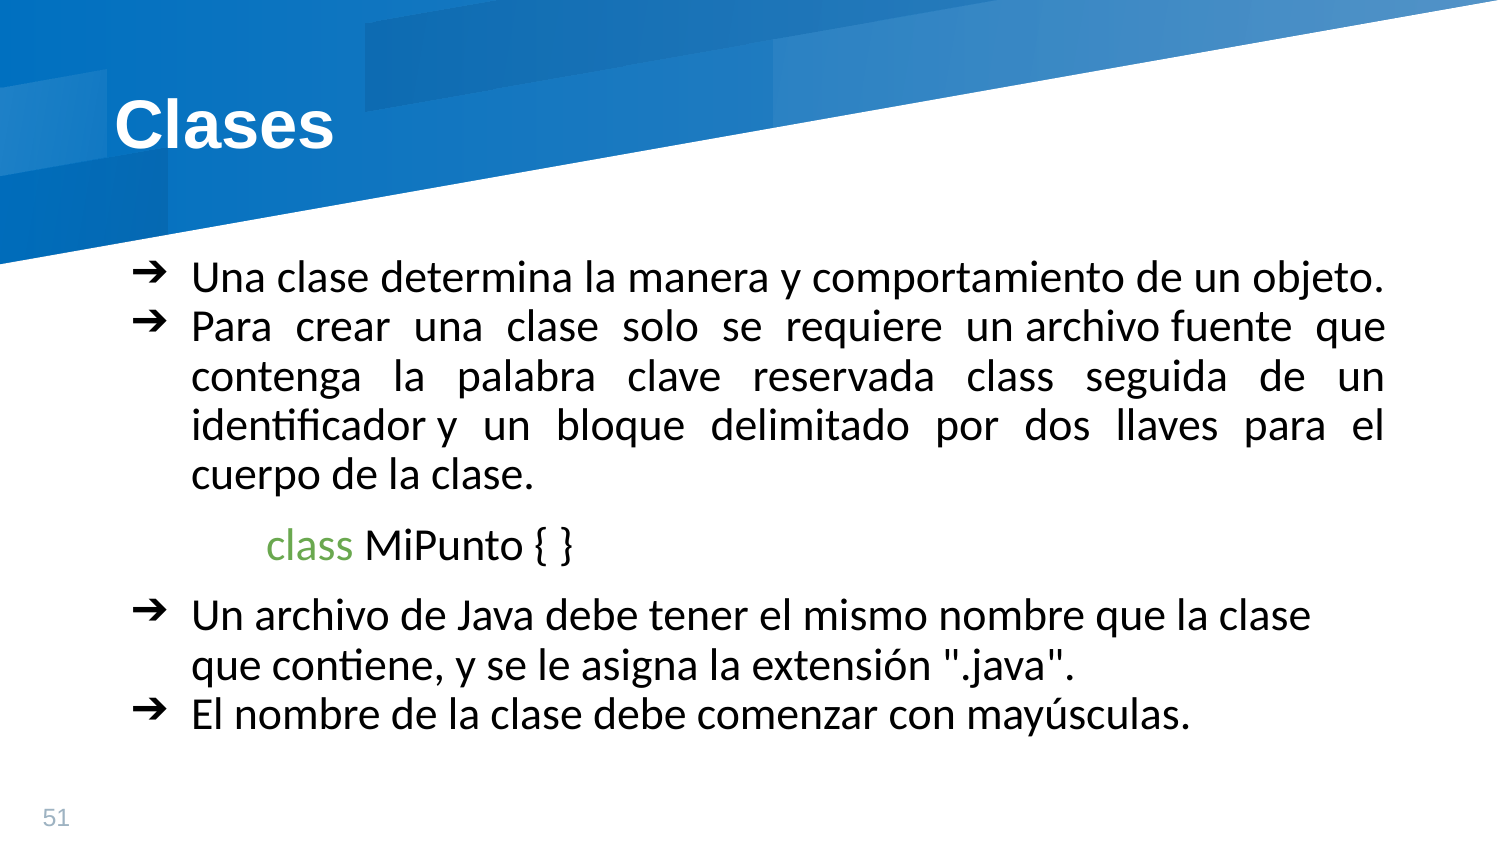

Clases
Una clase determina la manera y comportamiento de un objeto.
Para crear una clase solo se requiere un archivo fuente que contenga la palabra clave reservada class seguida de un identificador y un bloque delimitado por dos llaves para el cuerpo de la clase.
class MiPunto { }
Un archivo de Java debe tener el mismo nombre que la clase que contiene, y se le asigna la extensión ".java".
El nombre de la clase debe comenzar con mayúsculas.
51